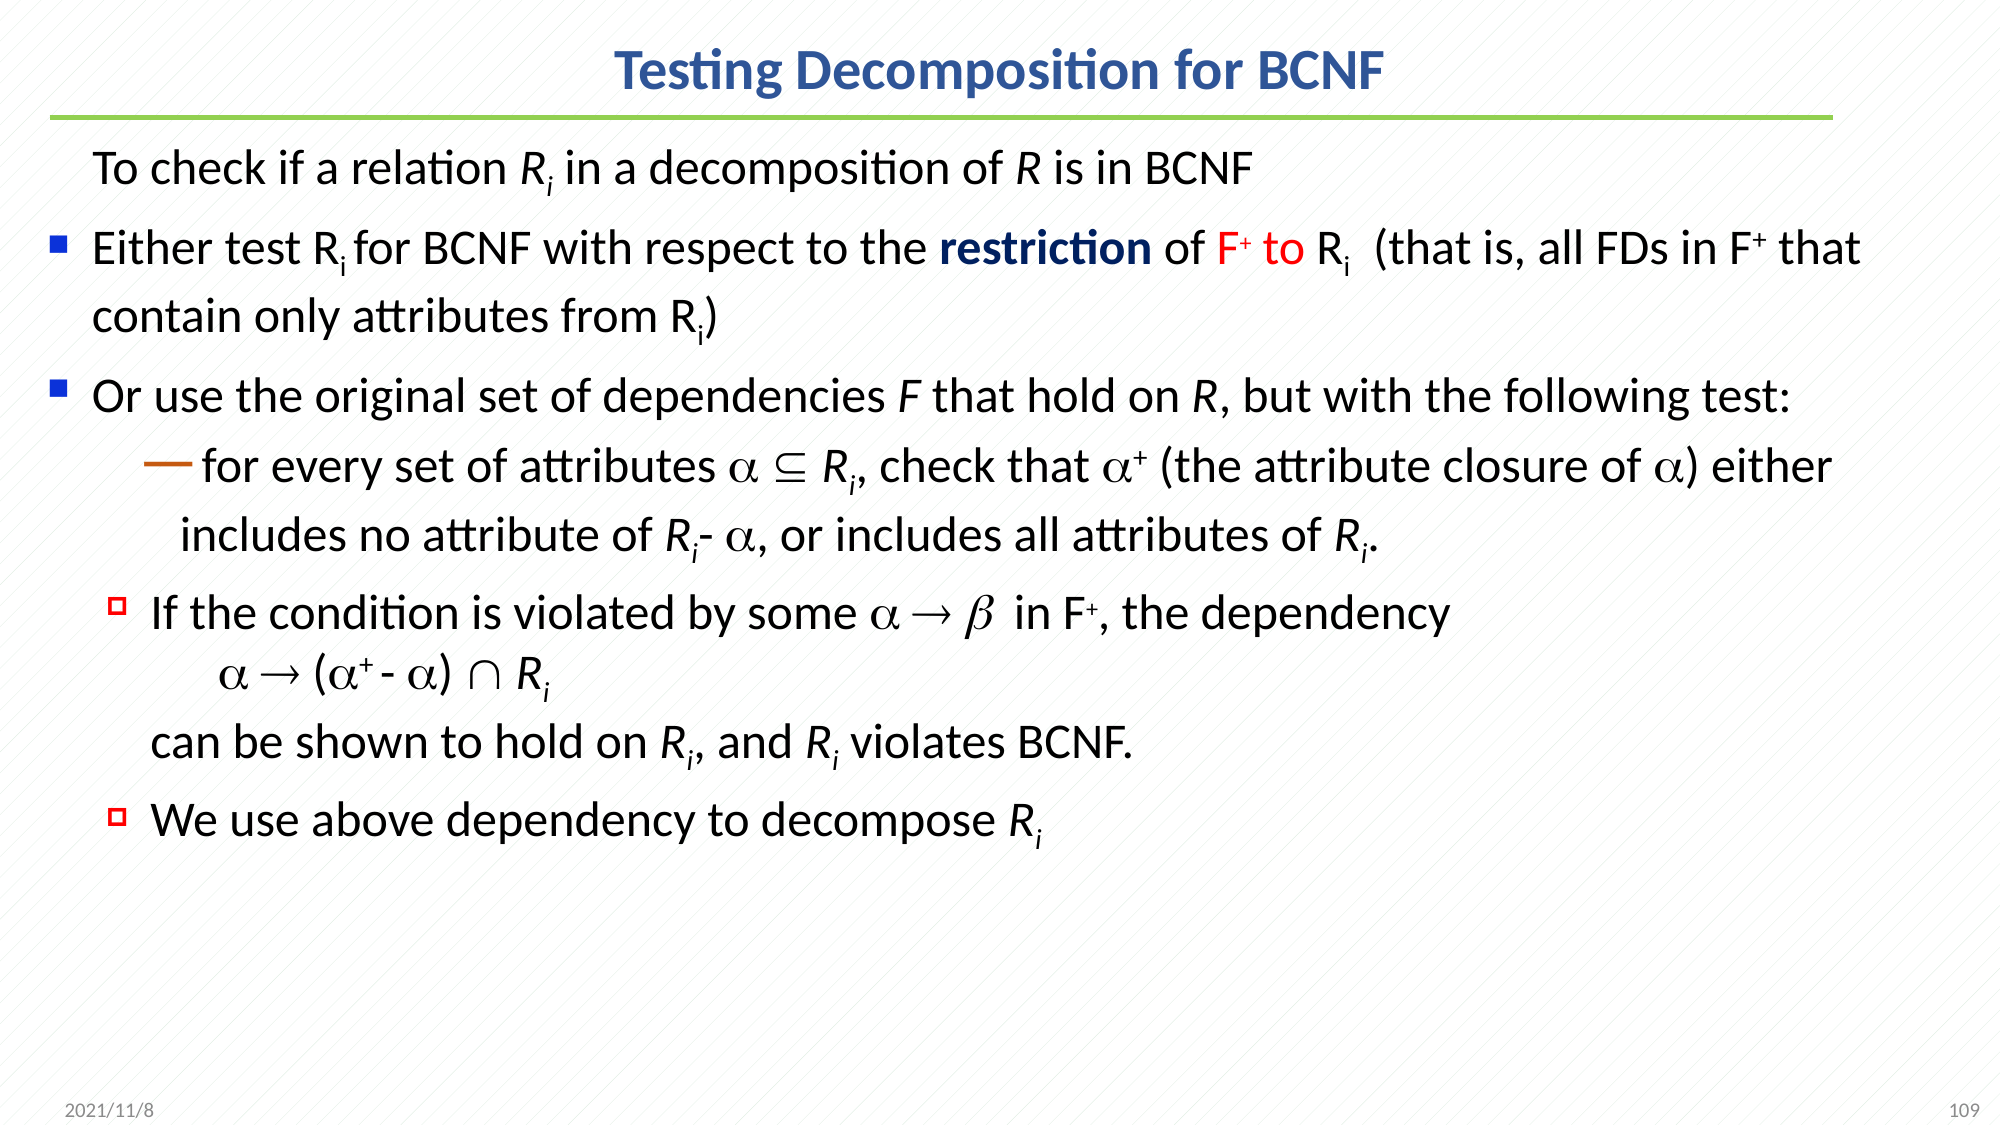

# Testing Decomposition for BCNF
    To check if a relation Ri in a decomposition of R is in BCNF
Either test Ri for BCNF with respect to the restriction of F+ to Ri  (that is, all FDs in F+ that contain only attributes from Ri)
Or use the original set of dependencies F that hold on R, but with the following test:
for every set of attributes α ⊆ Ri, check that α+ (the attribute closure of α) either includes no attribute of Ri- α, or includes all attributes of Ri.
If the condition is violated by some α → β  in F+, the dependency
      α → (α+ - α) ∩ Ri
can be shown to hold on Ri, and Ri violates BCNF.
We use above dependency to decompose Ri

109
2021/11/8